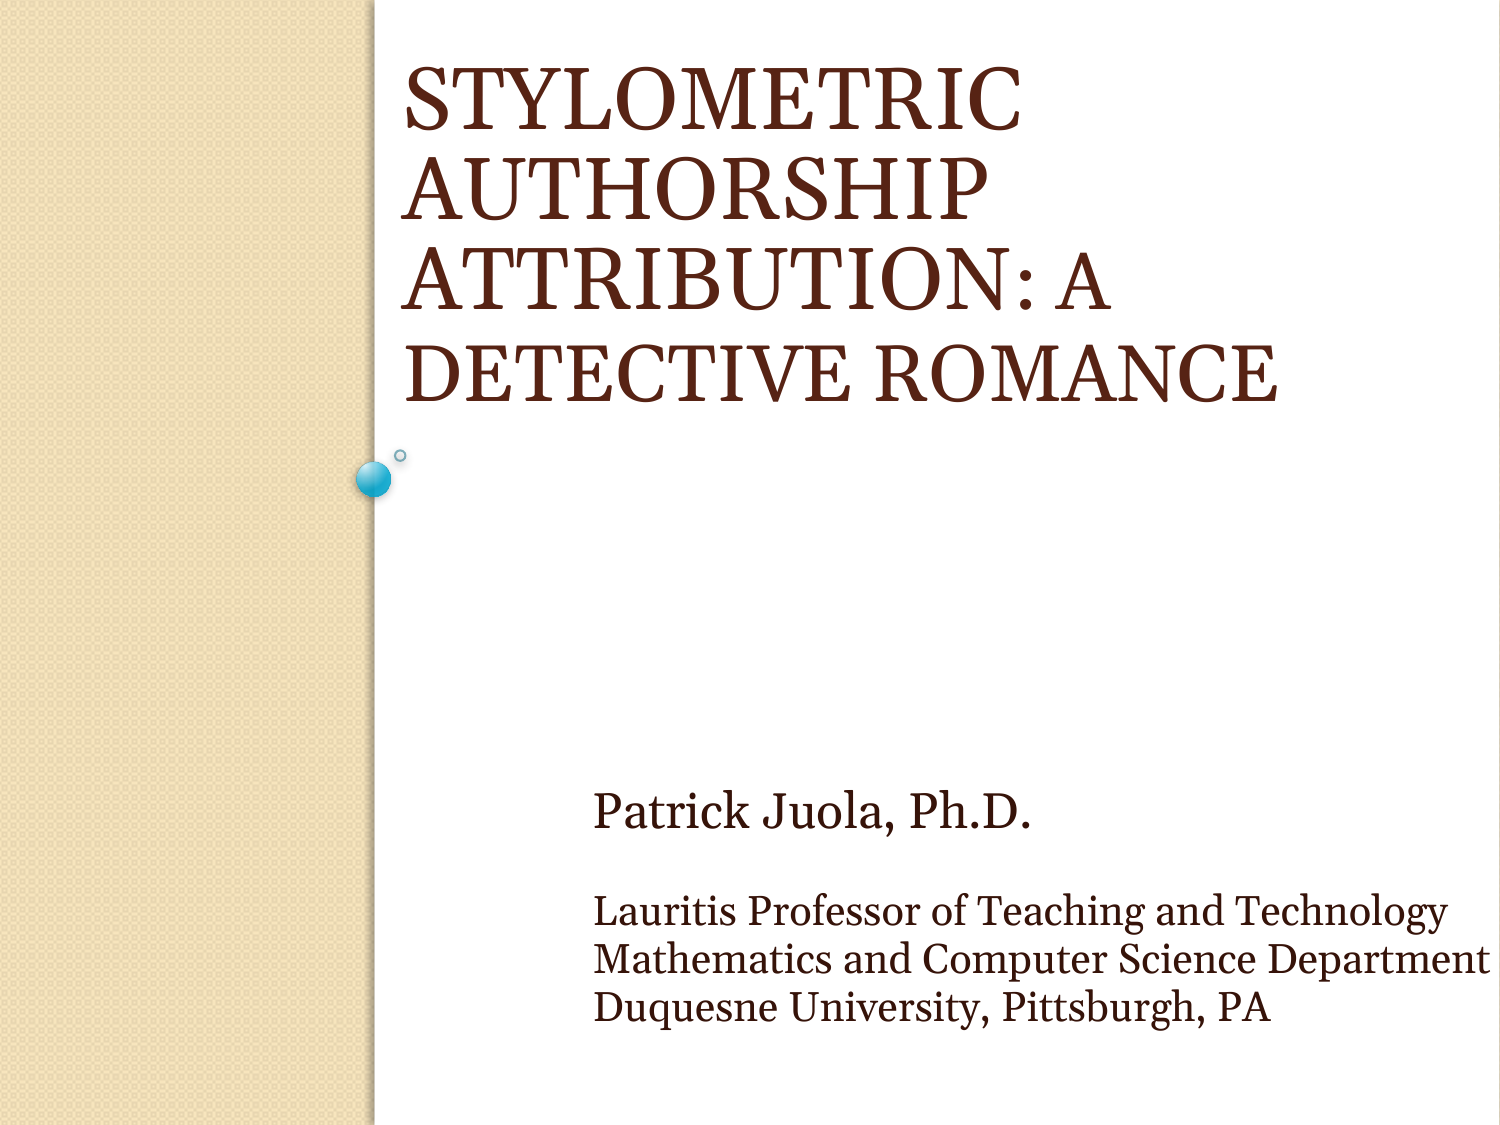

# Stylometric authorship attribution: A Detective ROMANCE
Patrick Juola, Ph.D.

Lauritis Professor of Teaching and Technology
Mathematics and Computer Science Department
Duquesne University, Pittsburgh, PA